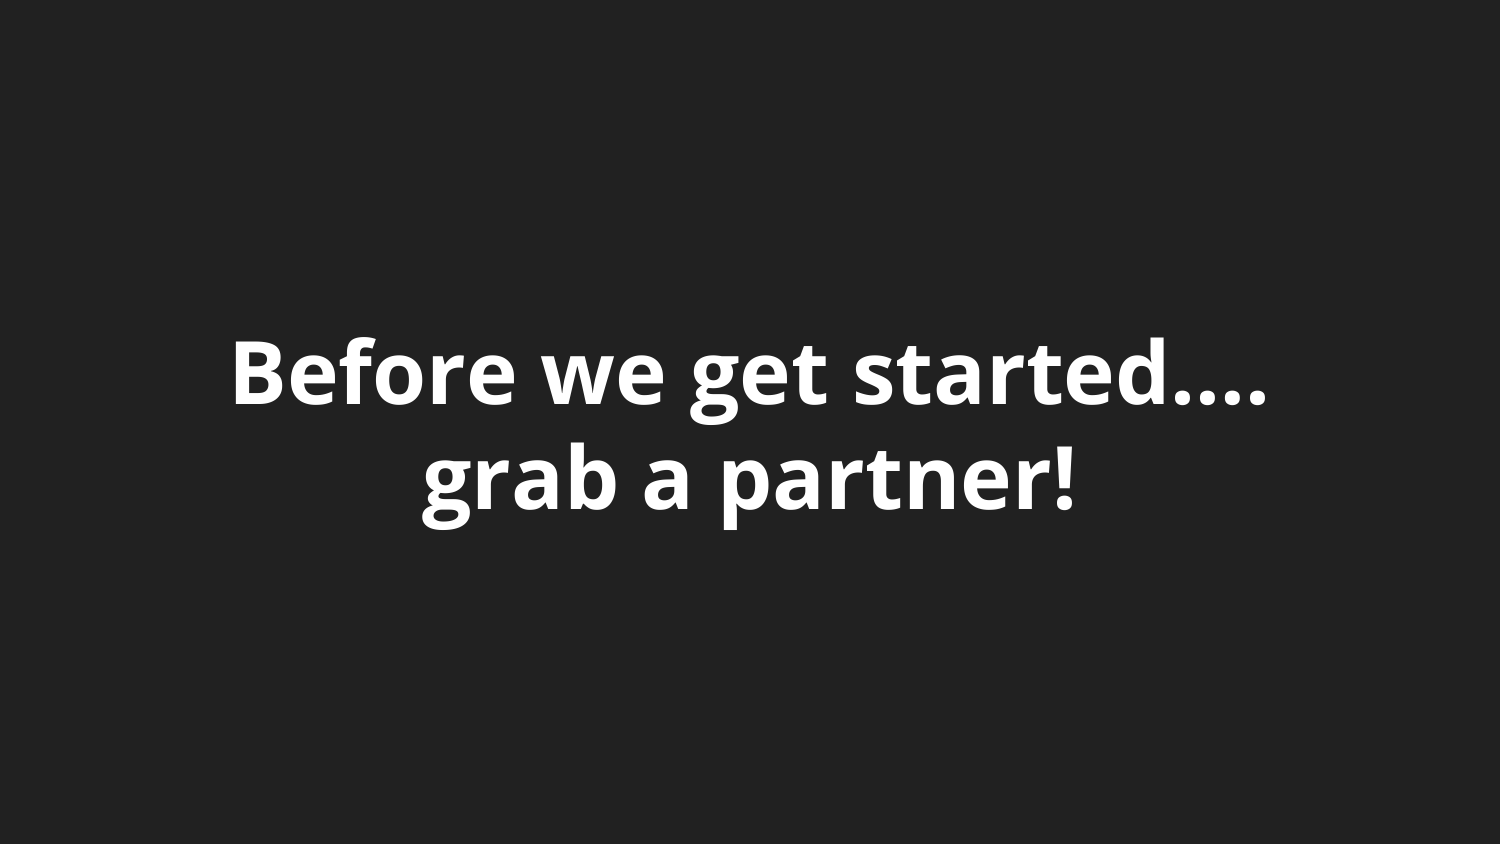

# Before we get started….
grab a partner!